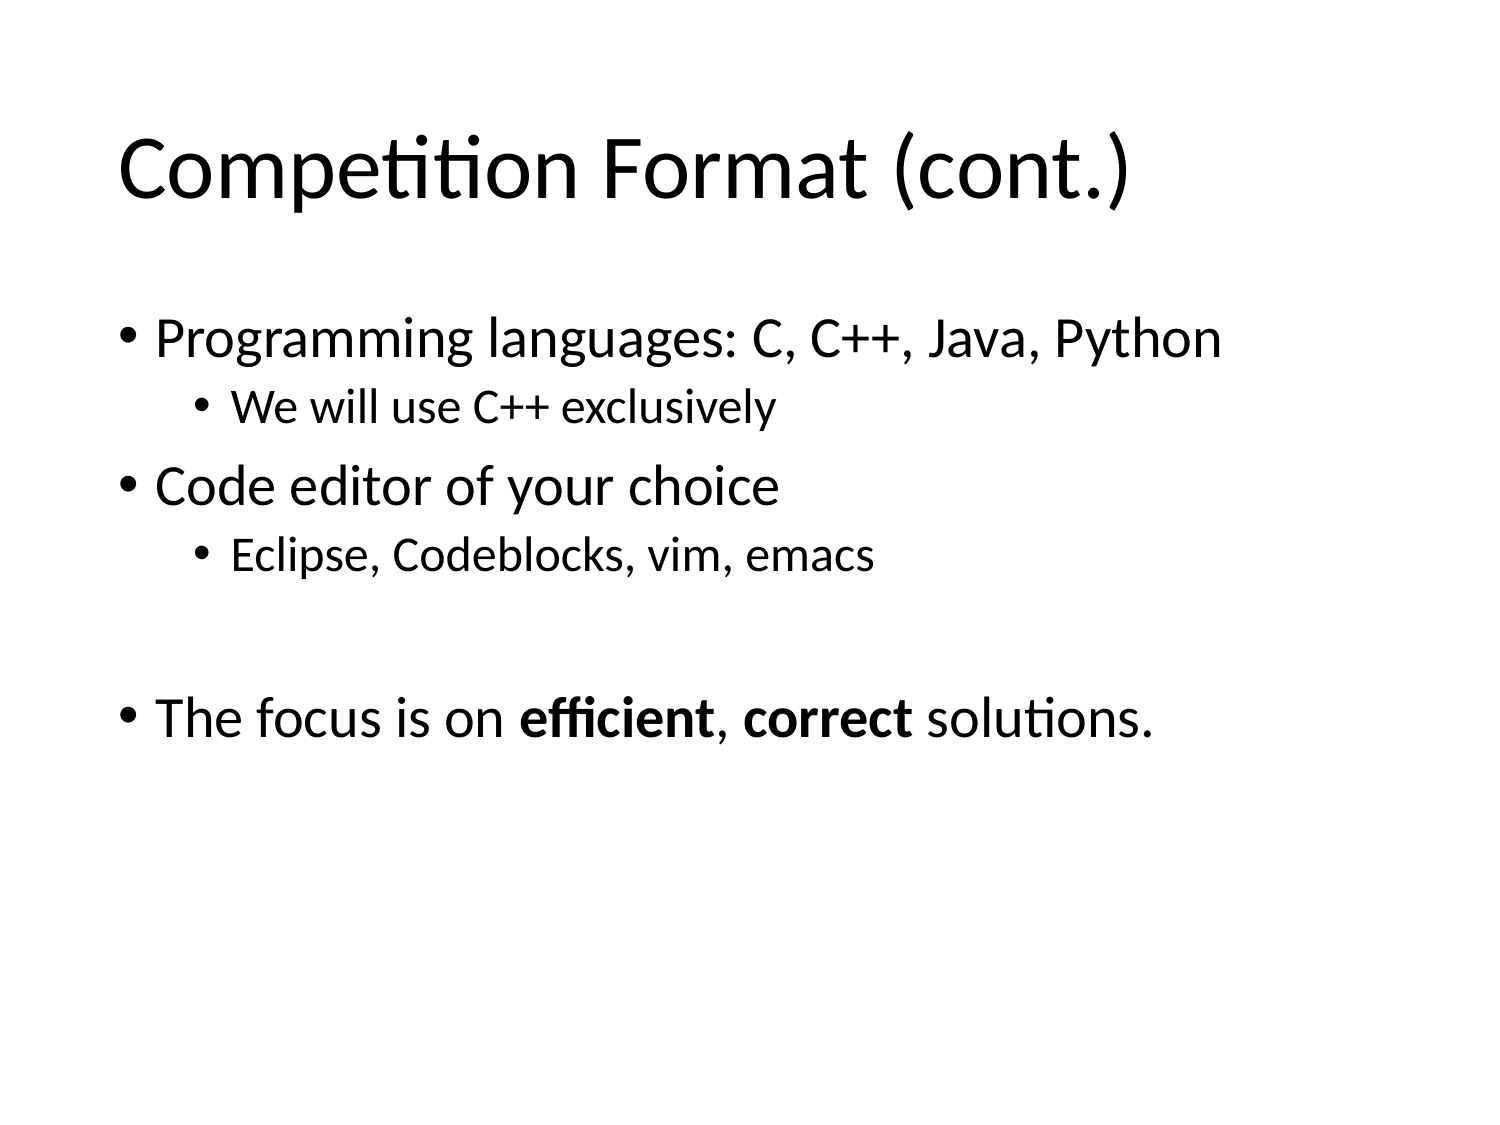

# Competition Format (cont.)
Programming languages: C, C++, Java, Python
We will use C++ exclusively
Code editor of your choice
Eclipse, Codeblocks, vim, emacs

The focus is on efficient, correct solutions.